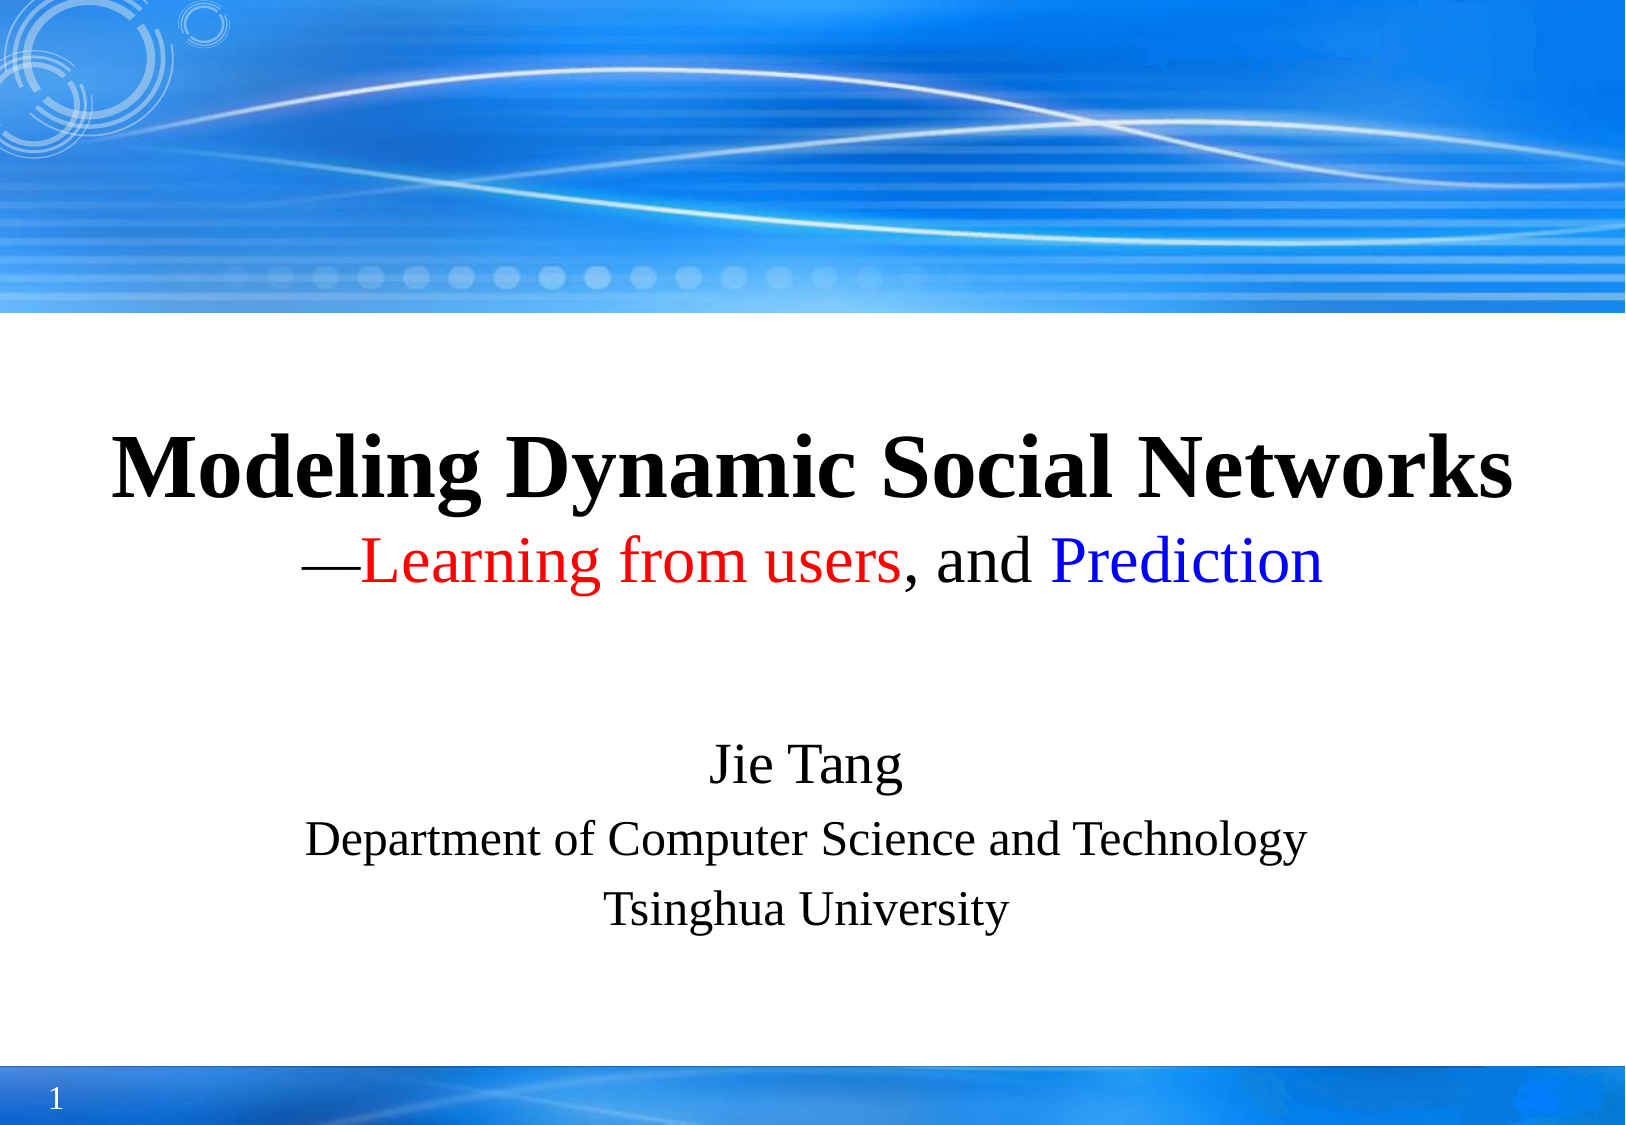

# Modeling Dynamic Social Networks —Learning from users, and Prediction
Jie Tang
Department of Computer Science and Technology
Tsinghua University